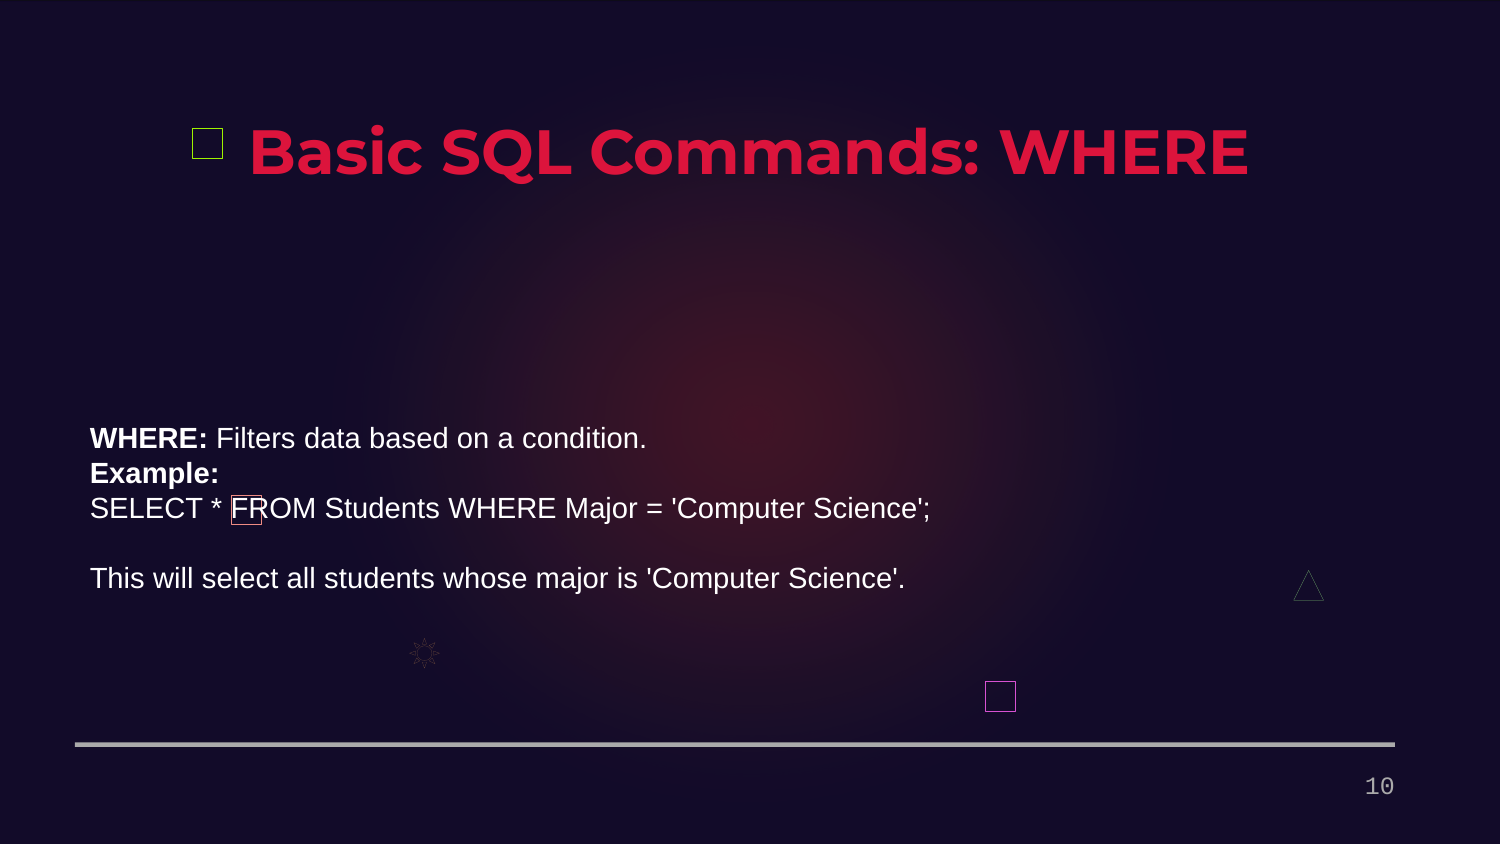

Basic SQL Commands: WHERE

WHERE: Filters data based on a condition.
Example:
SELECT * FROM Students WHERE Major = 'Computer Science';

This will select all students whose major is 'Computer Science'.

10